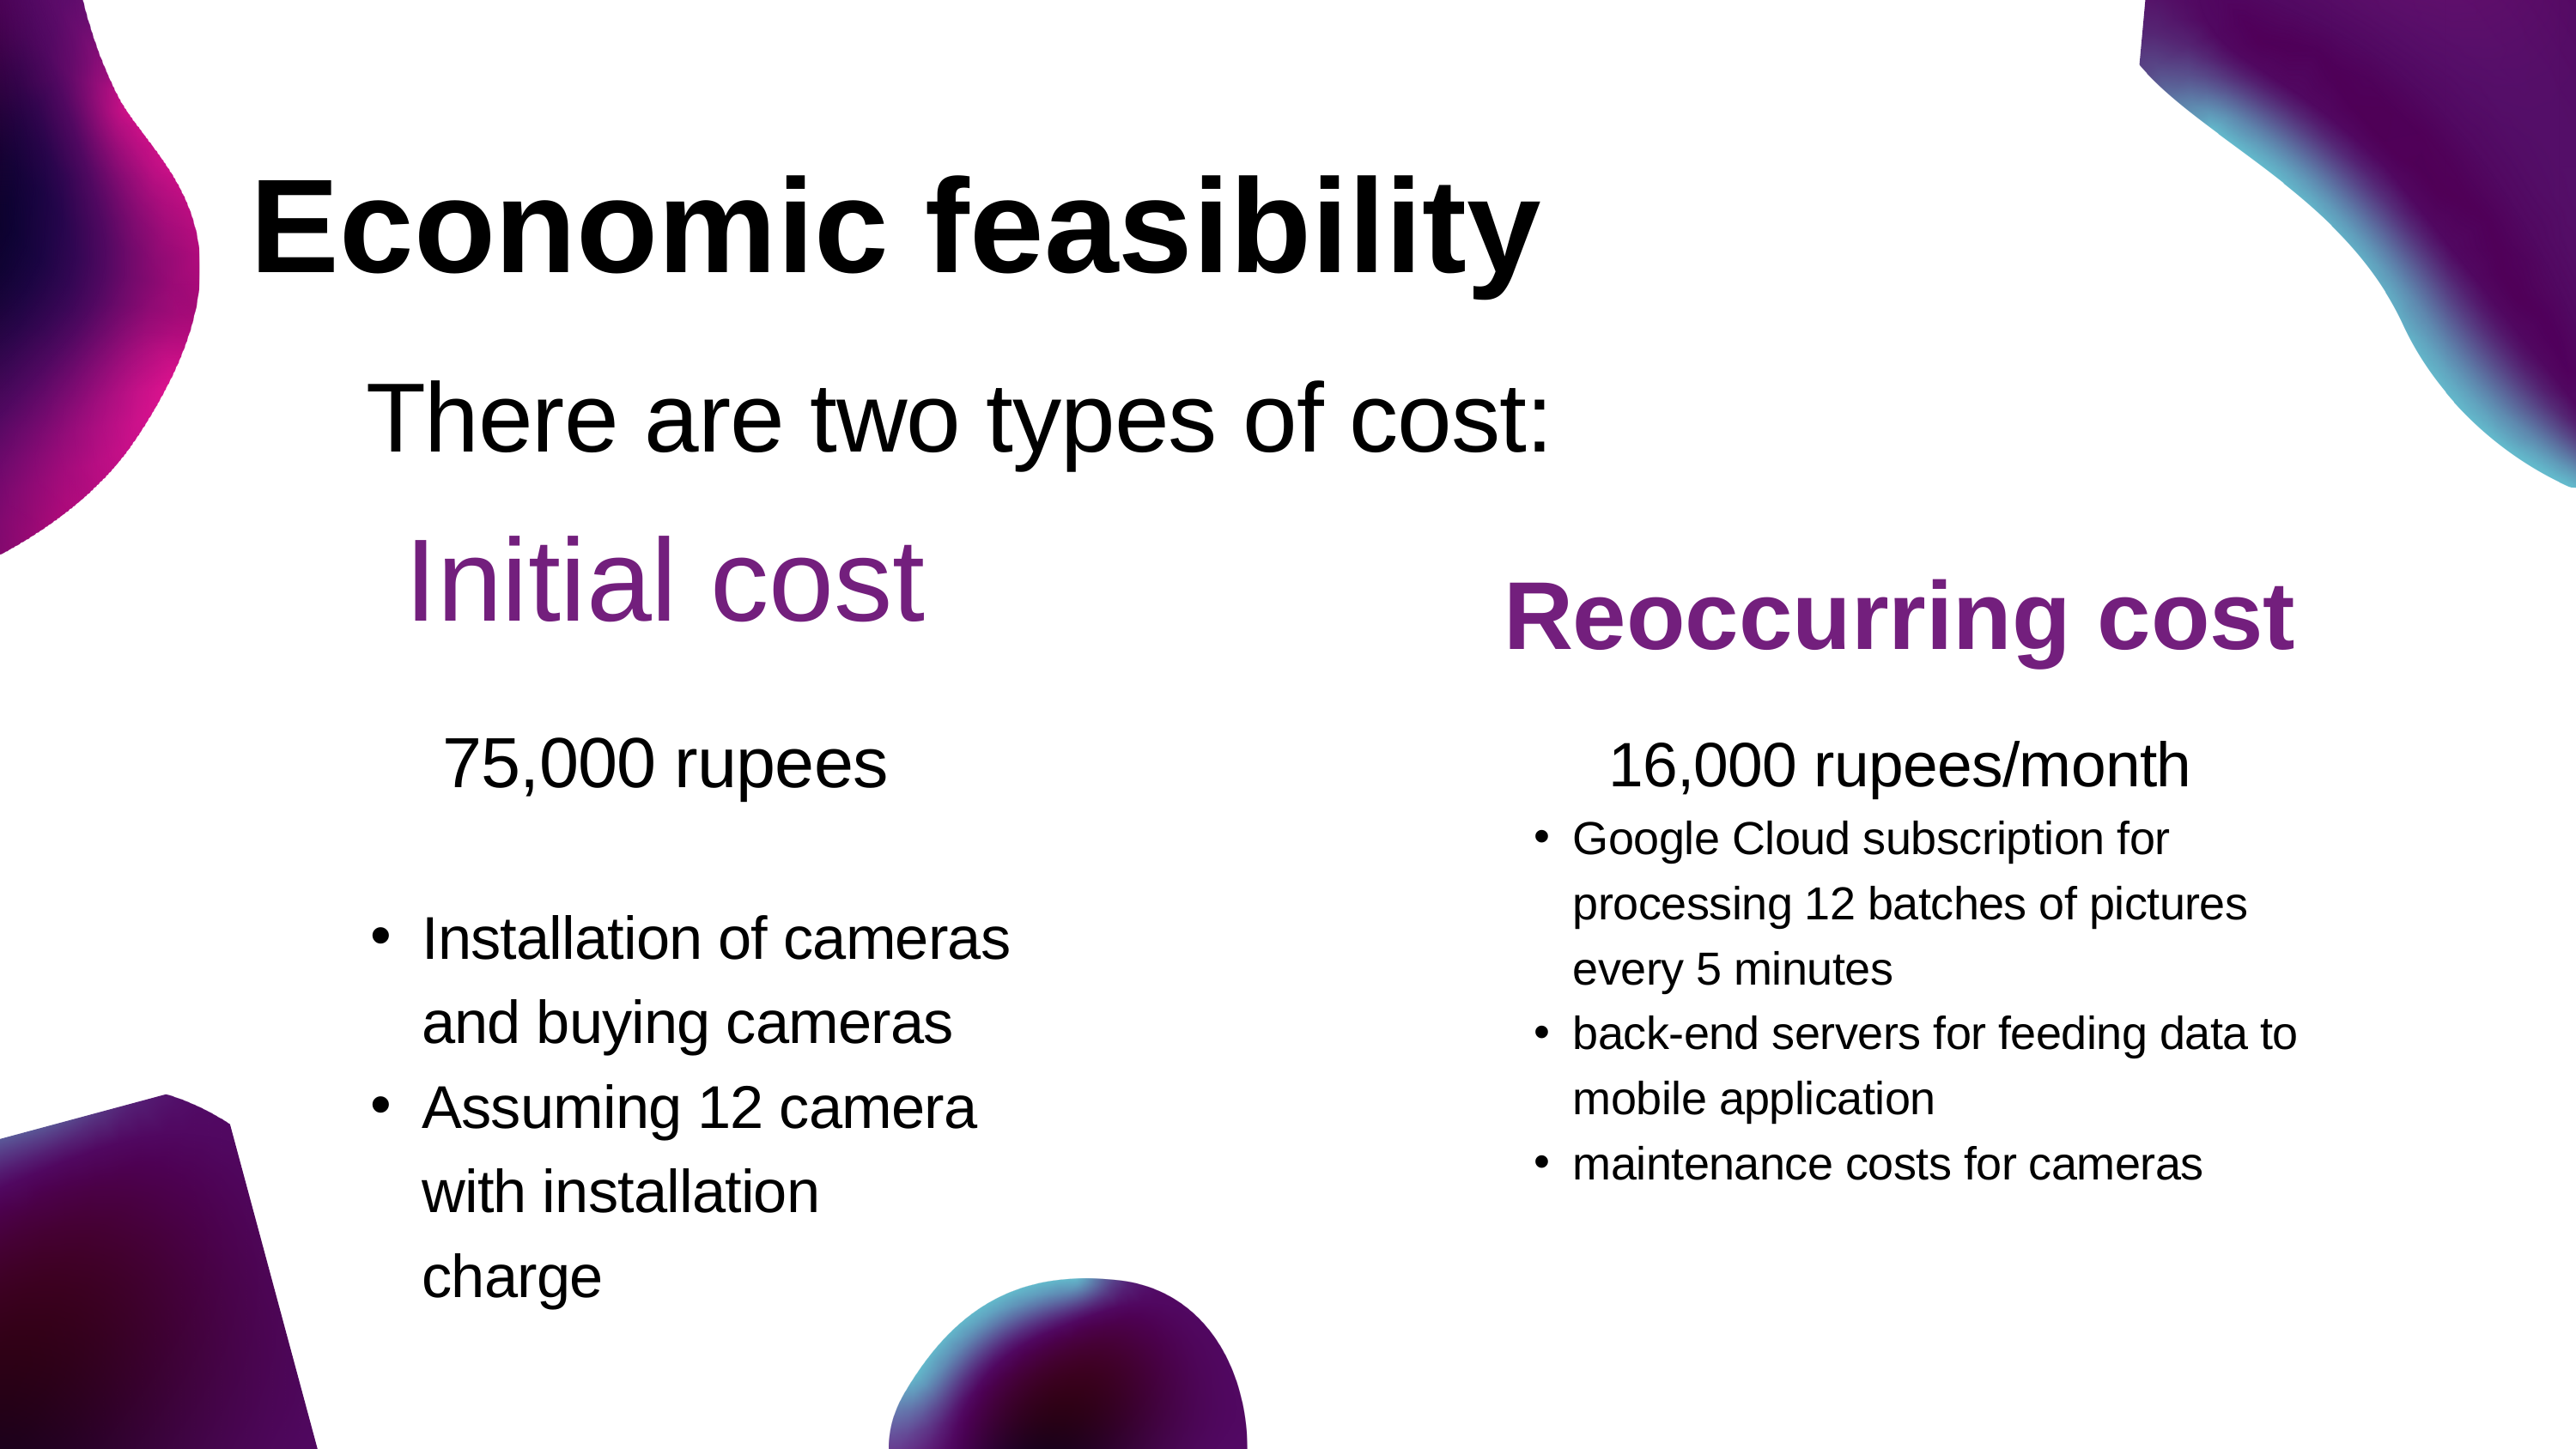

There are two types of cost:
Economic feasibility
Initial cost
75,000 rupees

Installation of cameras and buying cameras
Assuming 12 camera with installation charge
Reoccurring cost
16,000 rupees/month
Google Cloud subscription for processing 12 batches of pictures every 5 minutes
back-end servers for feeding data to mobile application
maintenance costs for cameras